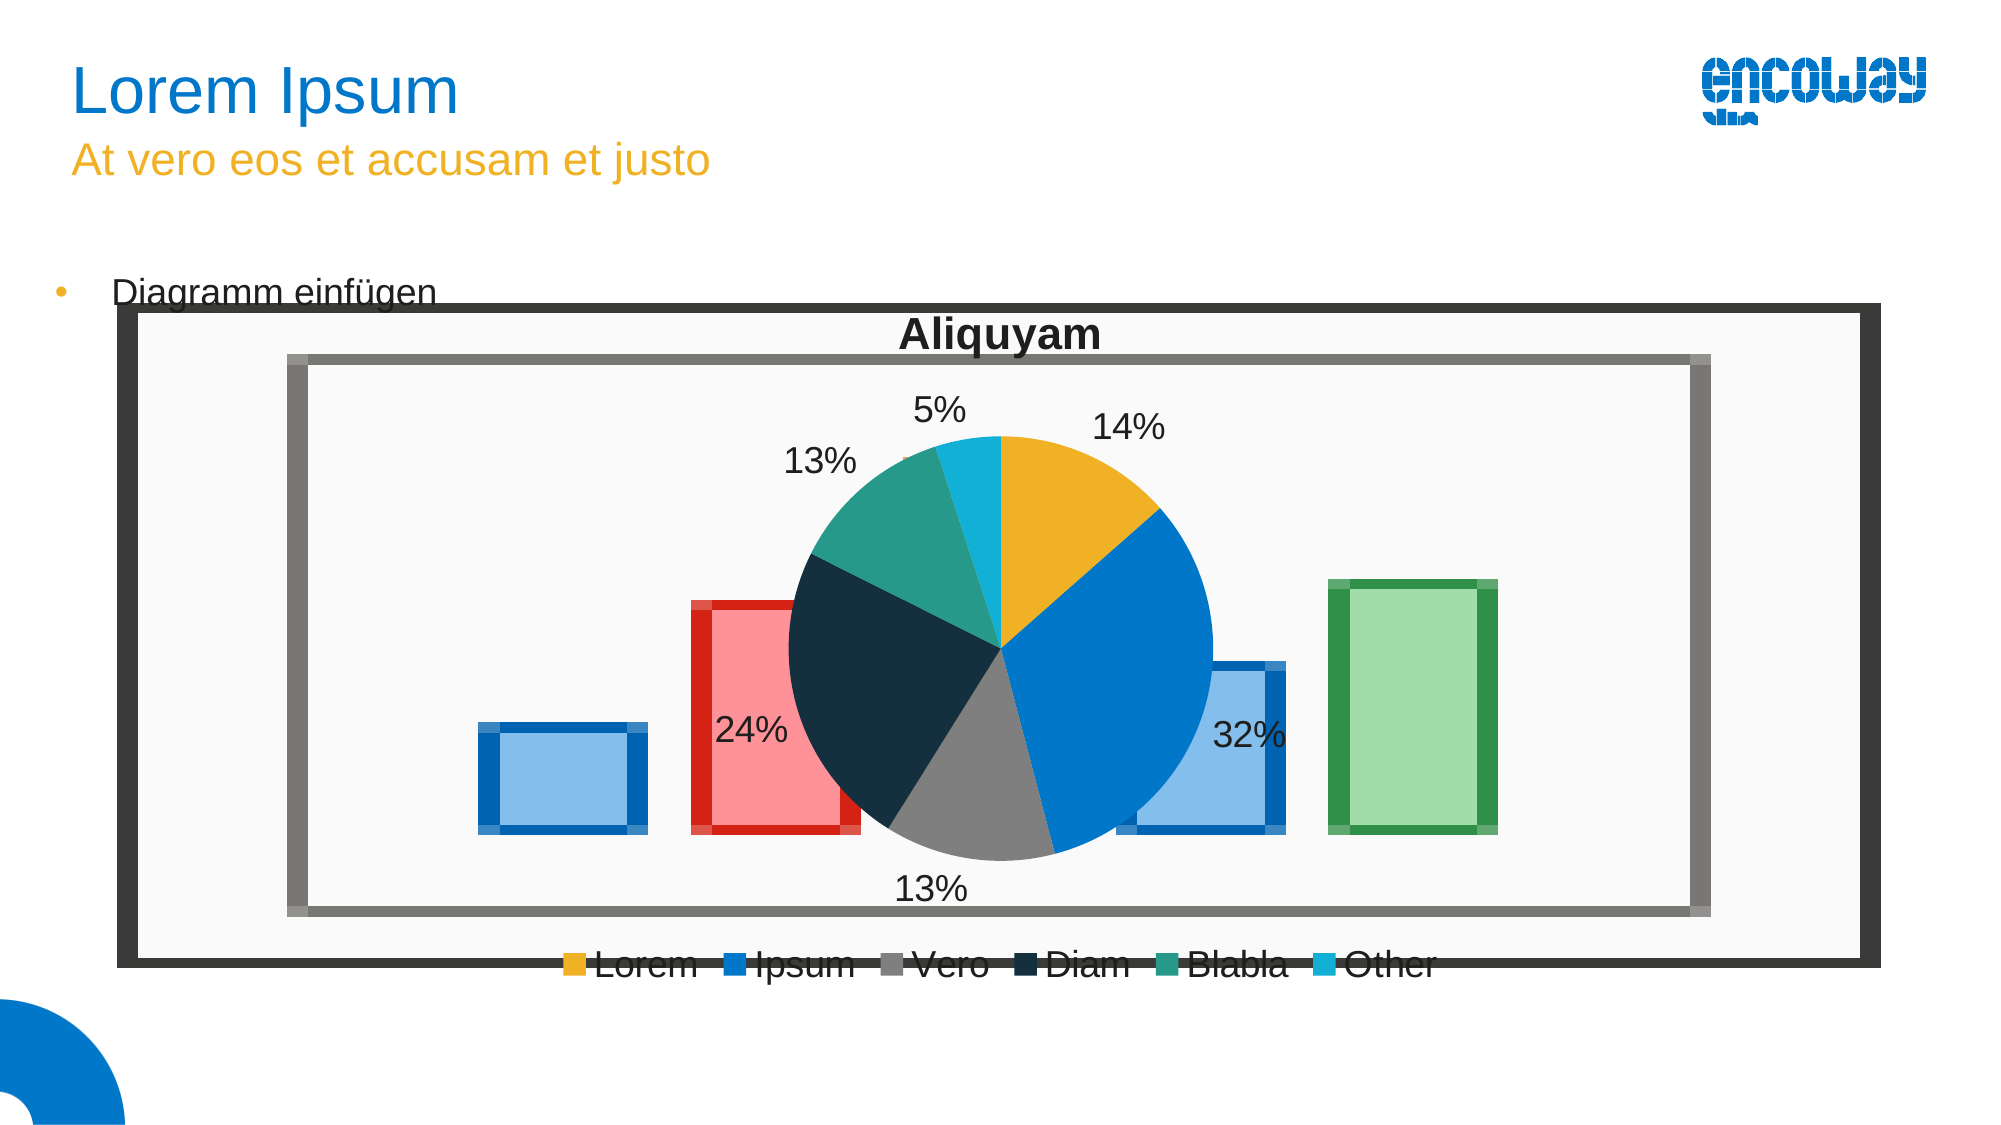

# Lorem Ipsum
At vero eos et accusam et justo

### Chart

| Category | Aliquyam |
|---|---|
| Lorem | 0.135 |
| Ipsum | 0.324 |
| Vero | 0.13 |
| Diam | 0.235 |
| Blabla | 0.126 |
| Other | 0.05 |